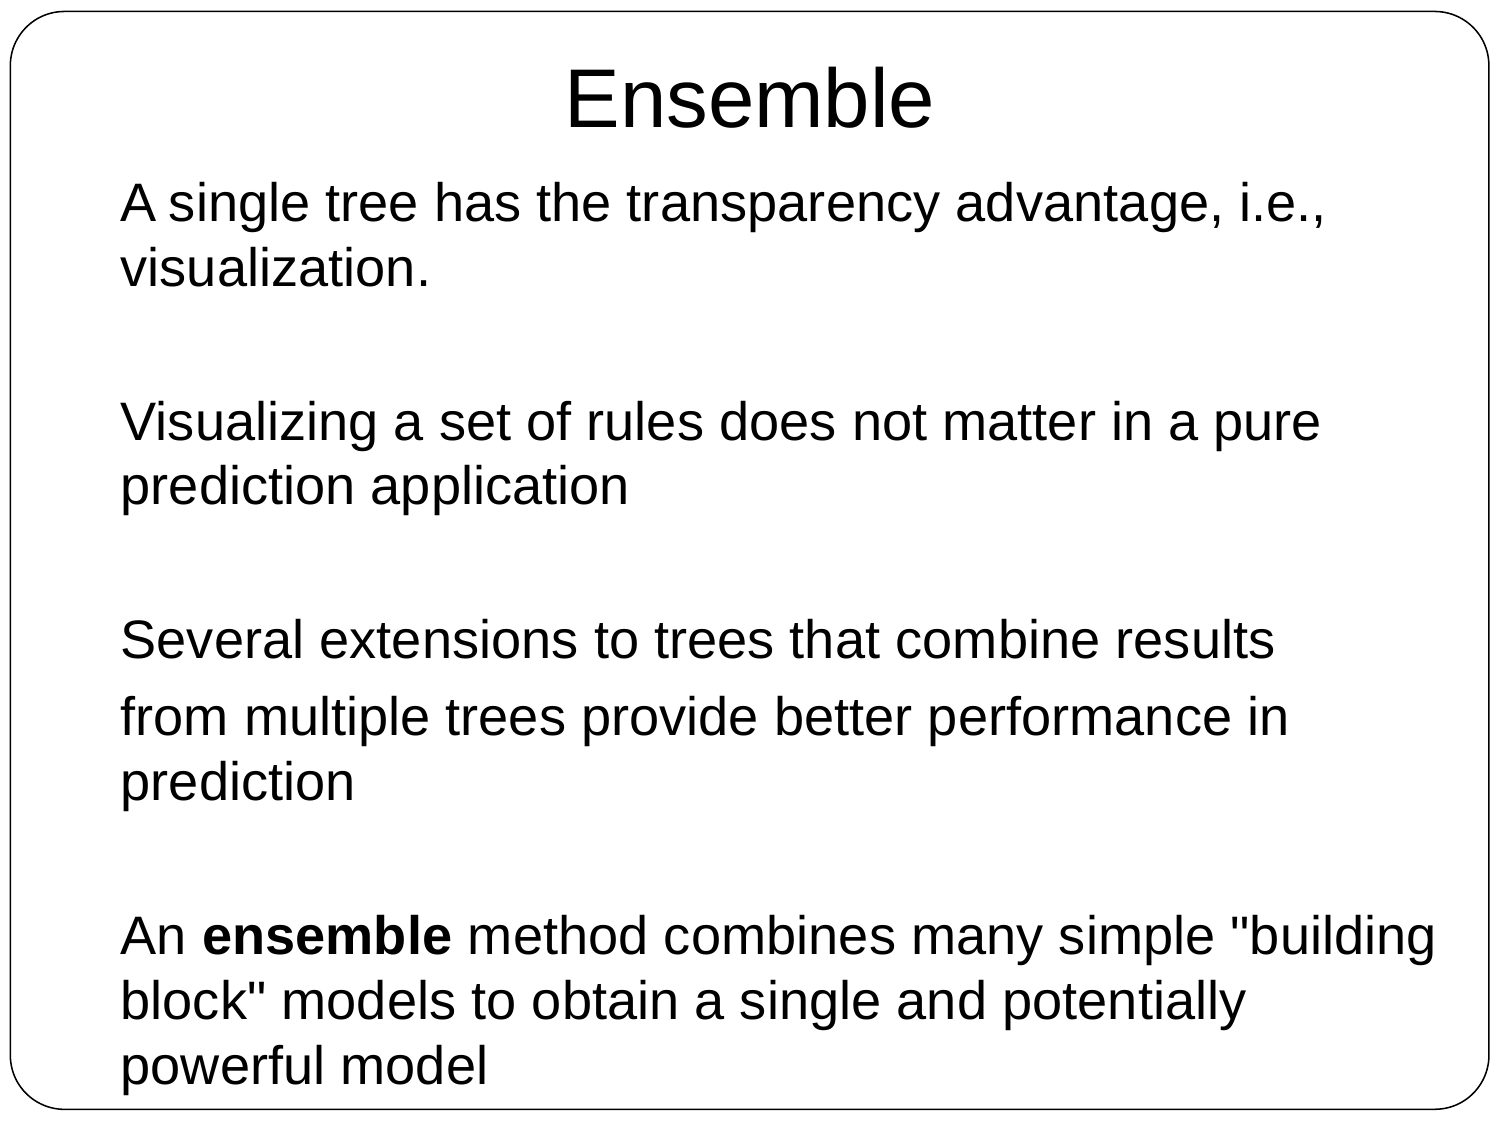

# Ensemble
A single tree has the transparency advantage, i.e., visualization.

Visualizing a set of rules does not matter in a pure prediction application

Several extensions to trees that combine results
from multiple trees provide better performance in prediction

An ensemble method combines many simple "building block" models to obtain a single and potentially powerful model